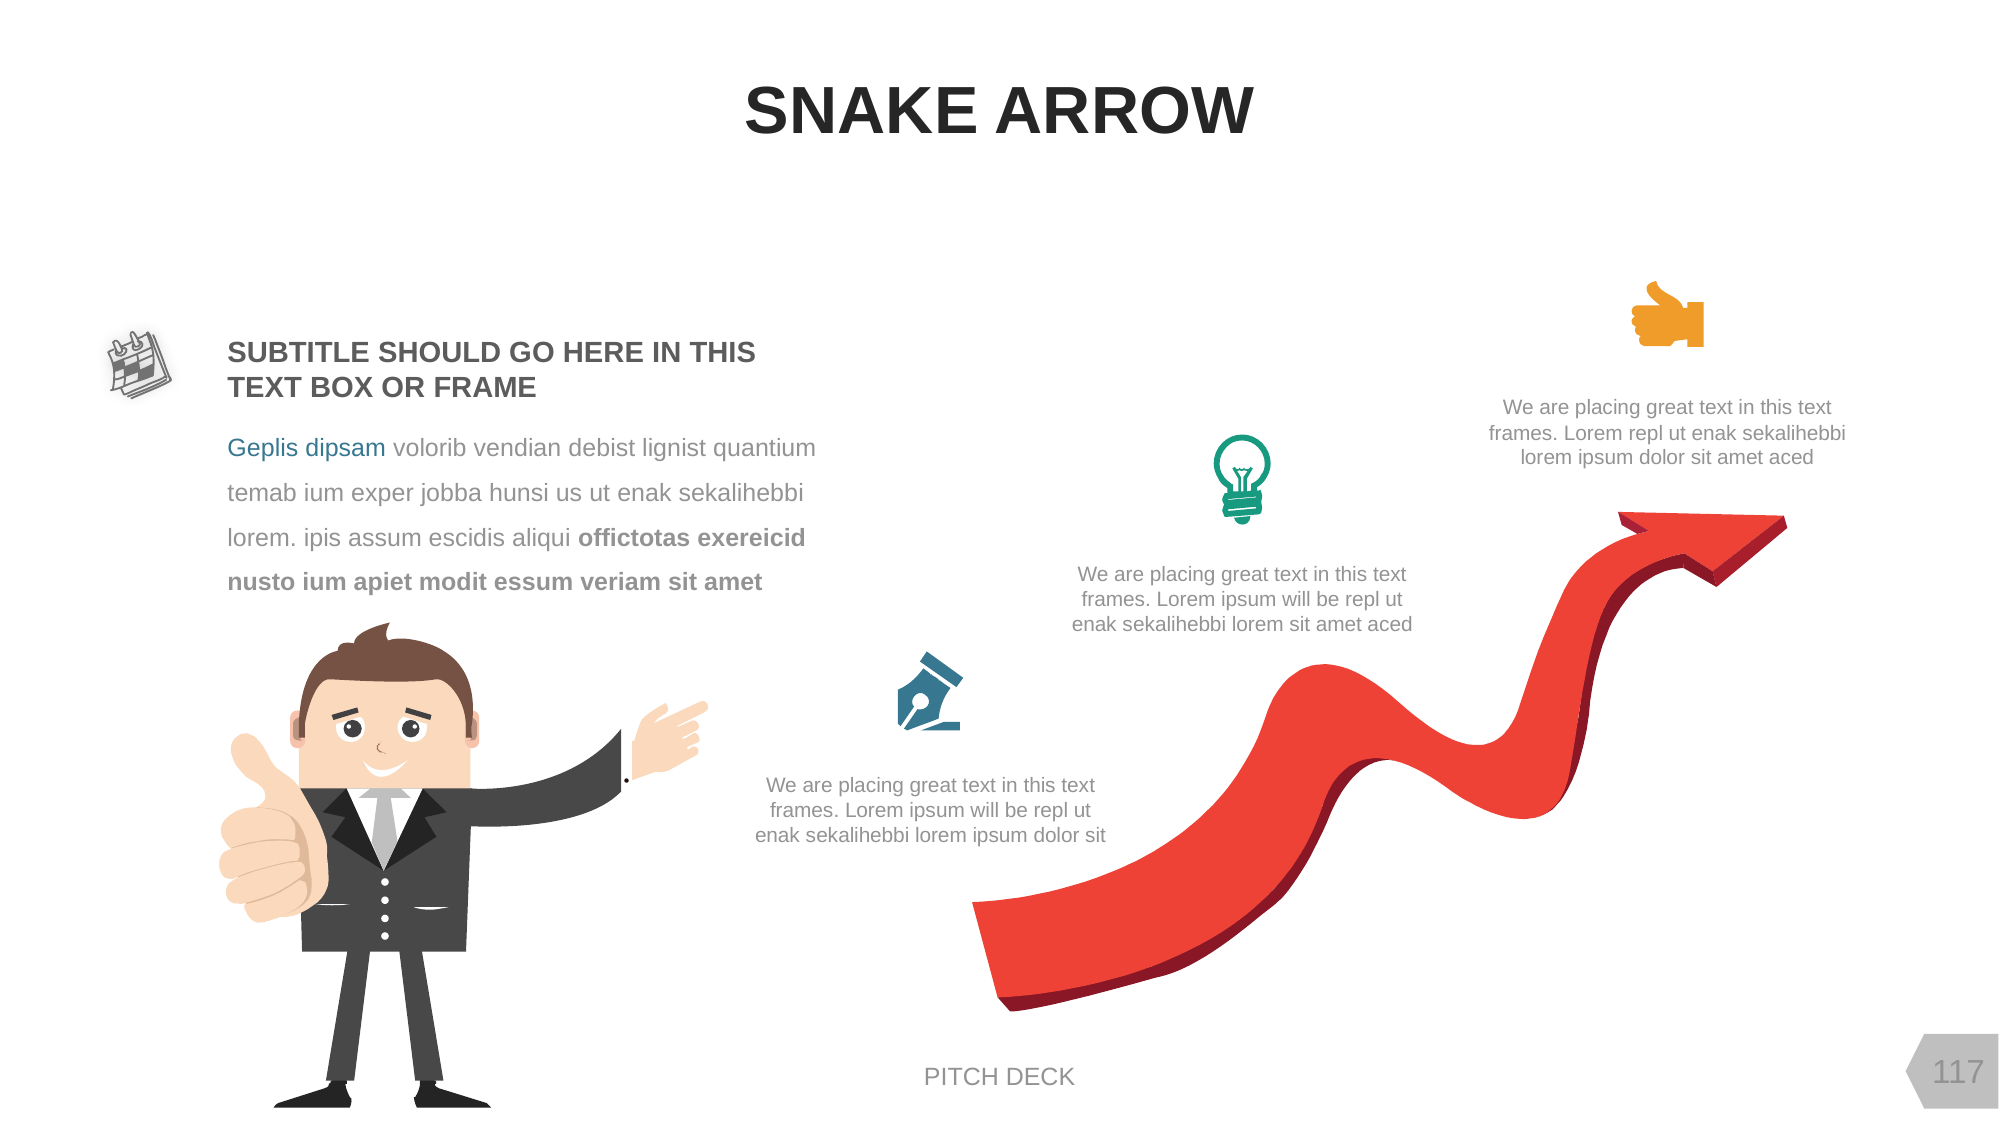

SNAKE ARROW

SUBTITLE SHOULD GO HERE IN THIS TEXT BOX OR FRAME

We are placing great text in this text frames. Lorem repl ut enak sekalihebbi lorem ipsum dolor sit amet aced
Geplis dipsam volorib vendian debist lignist quantium temab ium exper jobba hunsi us ut enak sekalihebbi lorem. ipis assum escidis aliqui offictotas exereicid nusto ium apiet modit essum veriam sit amet

We are placing great text in this text frames. Lorem ipsum will be repl ut enak sekalihebbi lorem sit amet aced

We are placing great text in this text frames. Lorem ipsum will be repl ut enak sekalihebbi lorem ipsum dolor sit
www.yourwebsitehere.com
PITCH DECK